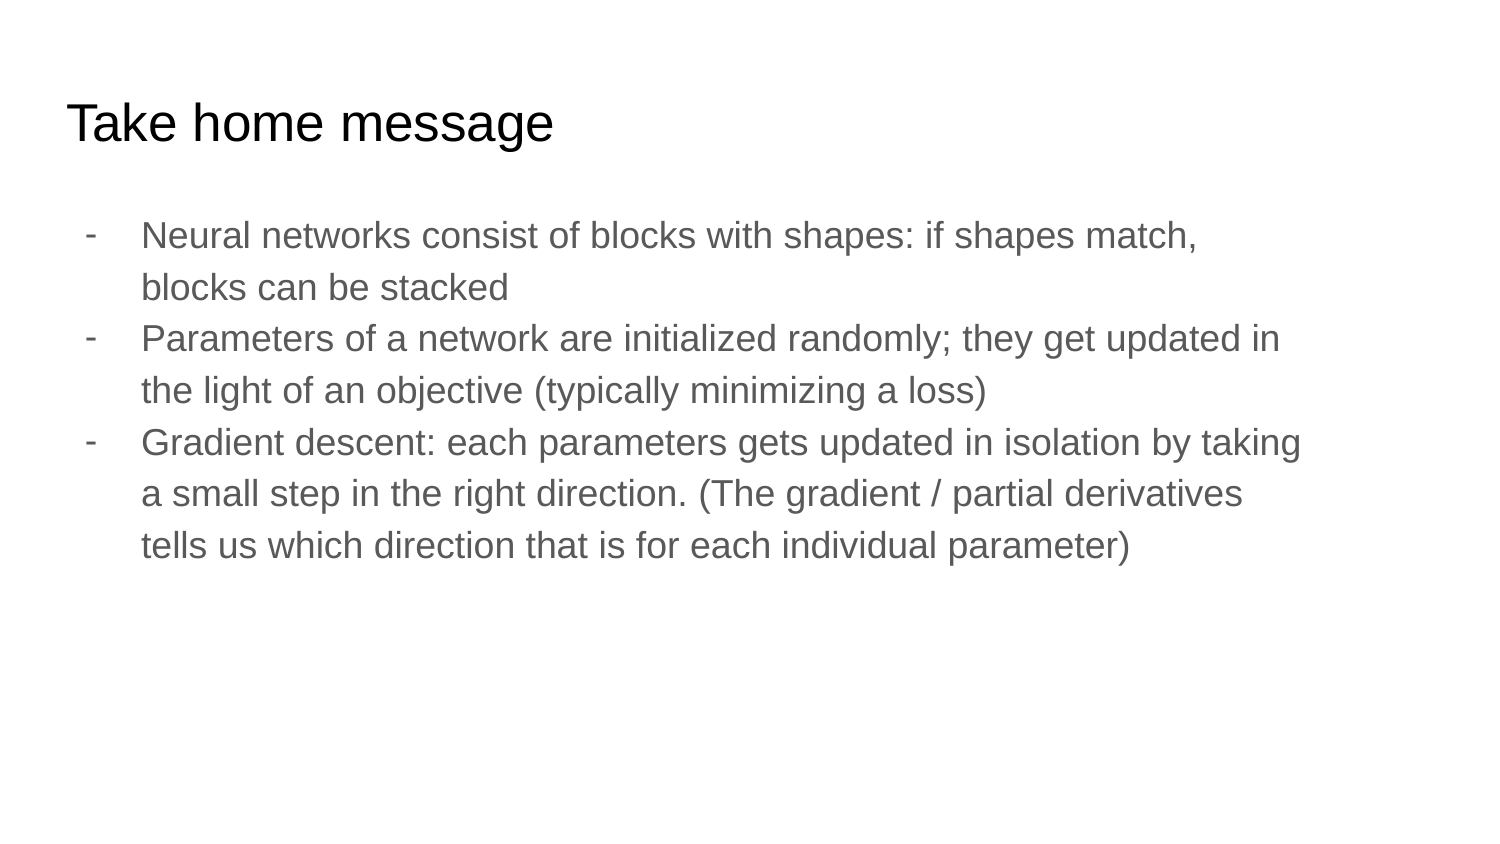

# Take home message
Neural networks consist of blocks with shapes: if shapes match, blocks can be stacked
Parameters of a network are initialized randomly; they get updated in the light of an objective (typically minimizing a loss)
Gradient descent: each parameters gets updated in isolation by taking a small step in the right direction. (The gradient / partial derivatives tells us which direction that is for each individual parameter)